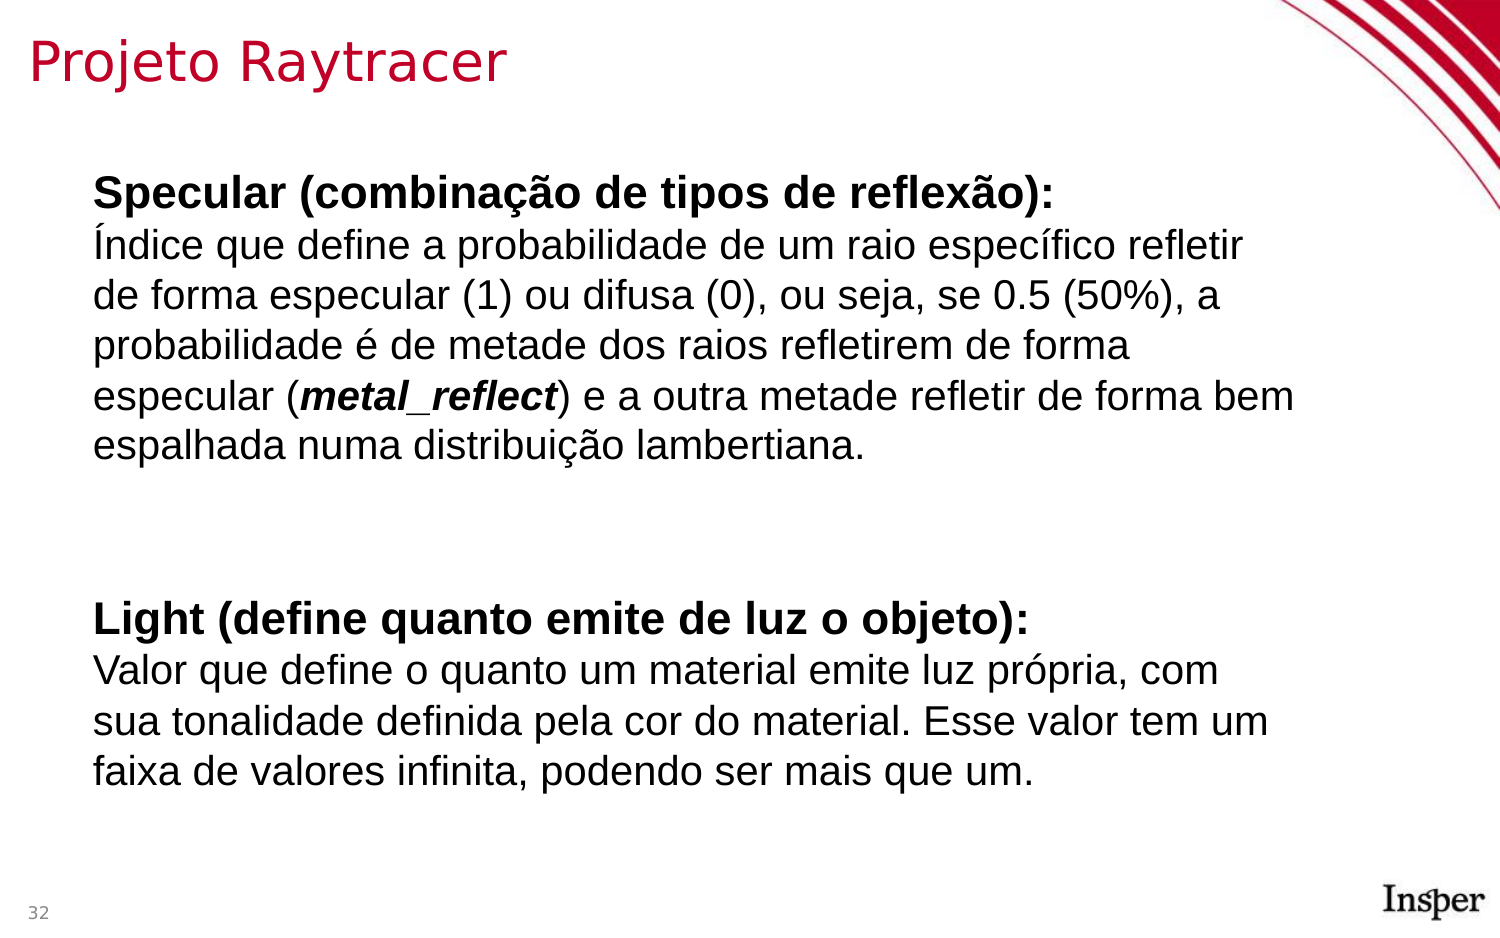

# Projeto Raytracer
Specular (combinação de tipos de reflexão):
Índice que define a probabilidade de um raio específico refletir de forma especular (1) ou difusa (0), ou seja, se 0.5 (50%), a probabilidade é de metade dos raios refletirem de forma especular (metal_reflect) e a outra metade refletir de forma bem espalhada numa distribuição lambertiana.

Light (define quanto emite de luz o objeto):
Valor que define o quanto um material emite luz própria, com sua tonalidade definida pela cor do material. Esse valor tem um faixa de valores infinita, podendo ser mais que um.
32